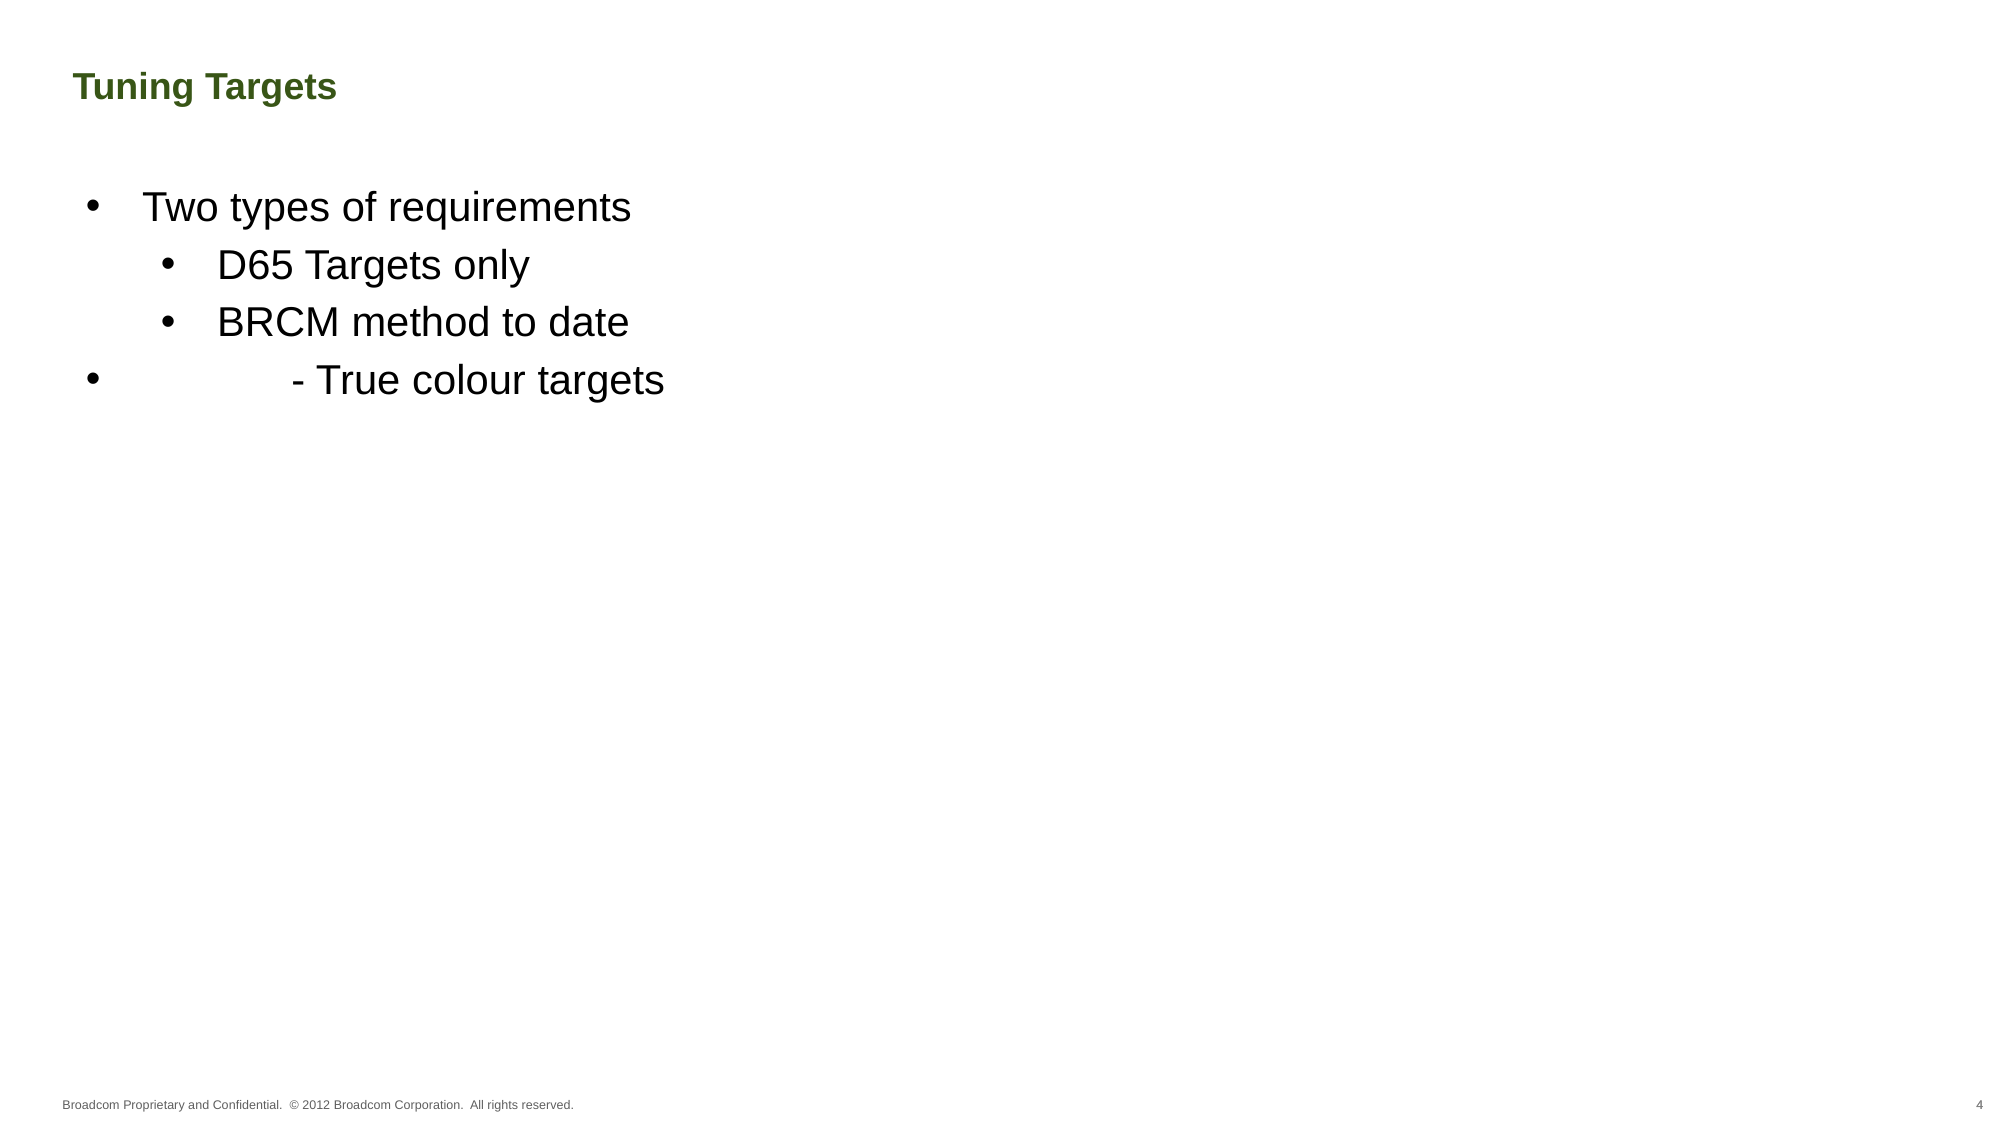

Tuning Targets
Two types of requirements
D65 Targets only
BRCM method to date
             - True colour targets